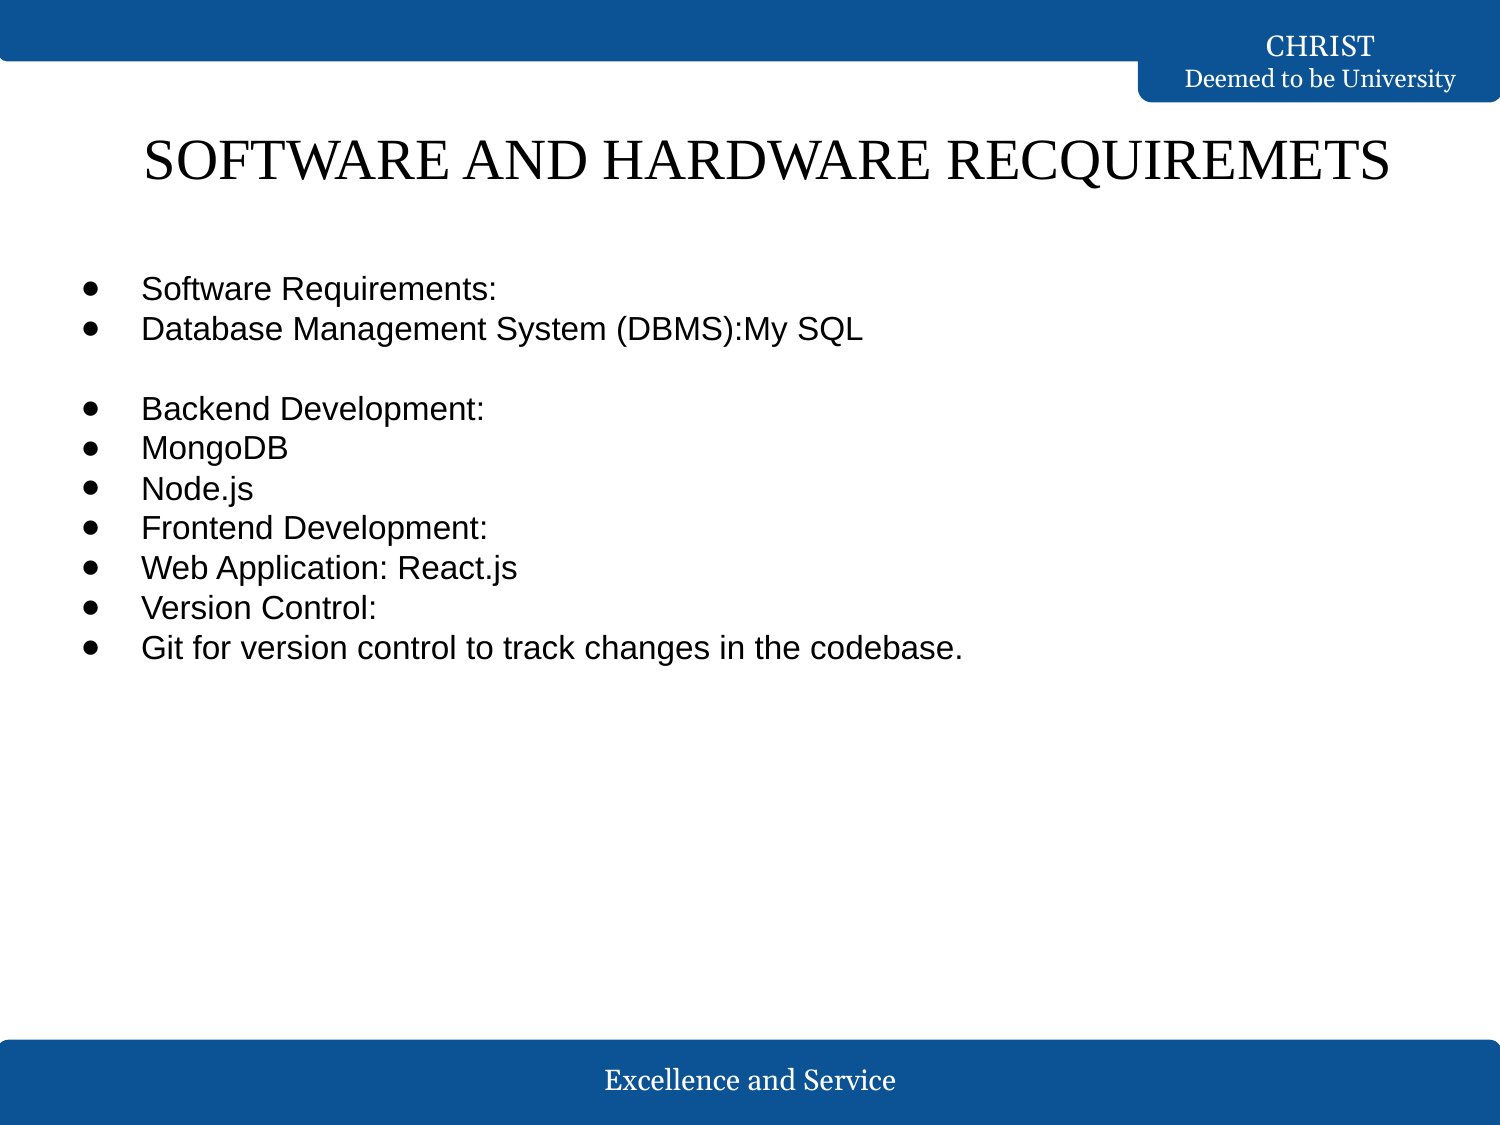

# SOFTWARE AND HARDWARE RECQUIREMETS
Software Requirements:
Database Management System (DBMS):My SQL

Backend Development:
MongoDB
Node.js
Frontend Development:
Web Application: React.js
Version Control:
Git for version control to track changes in the codebase.